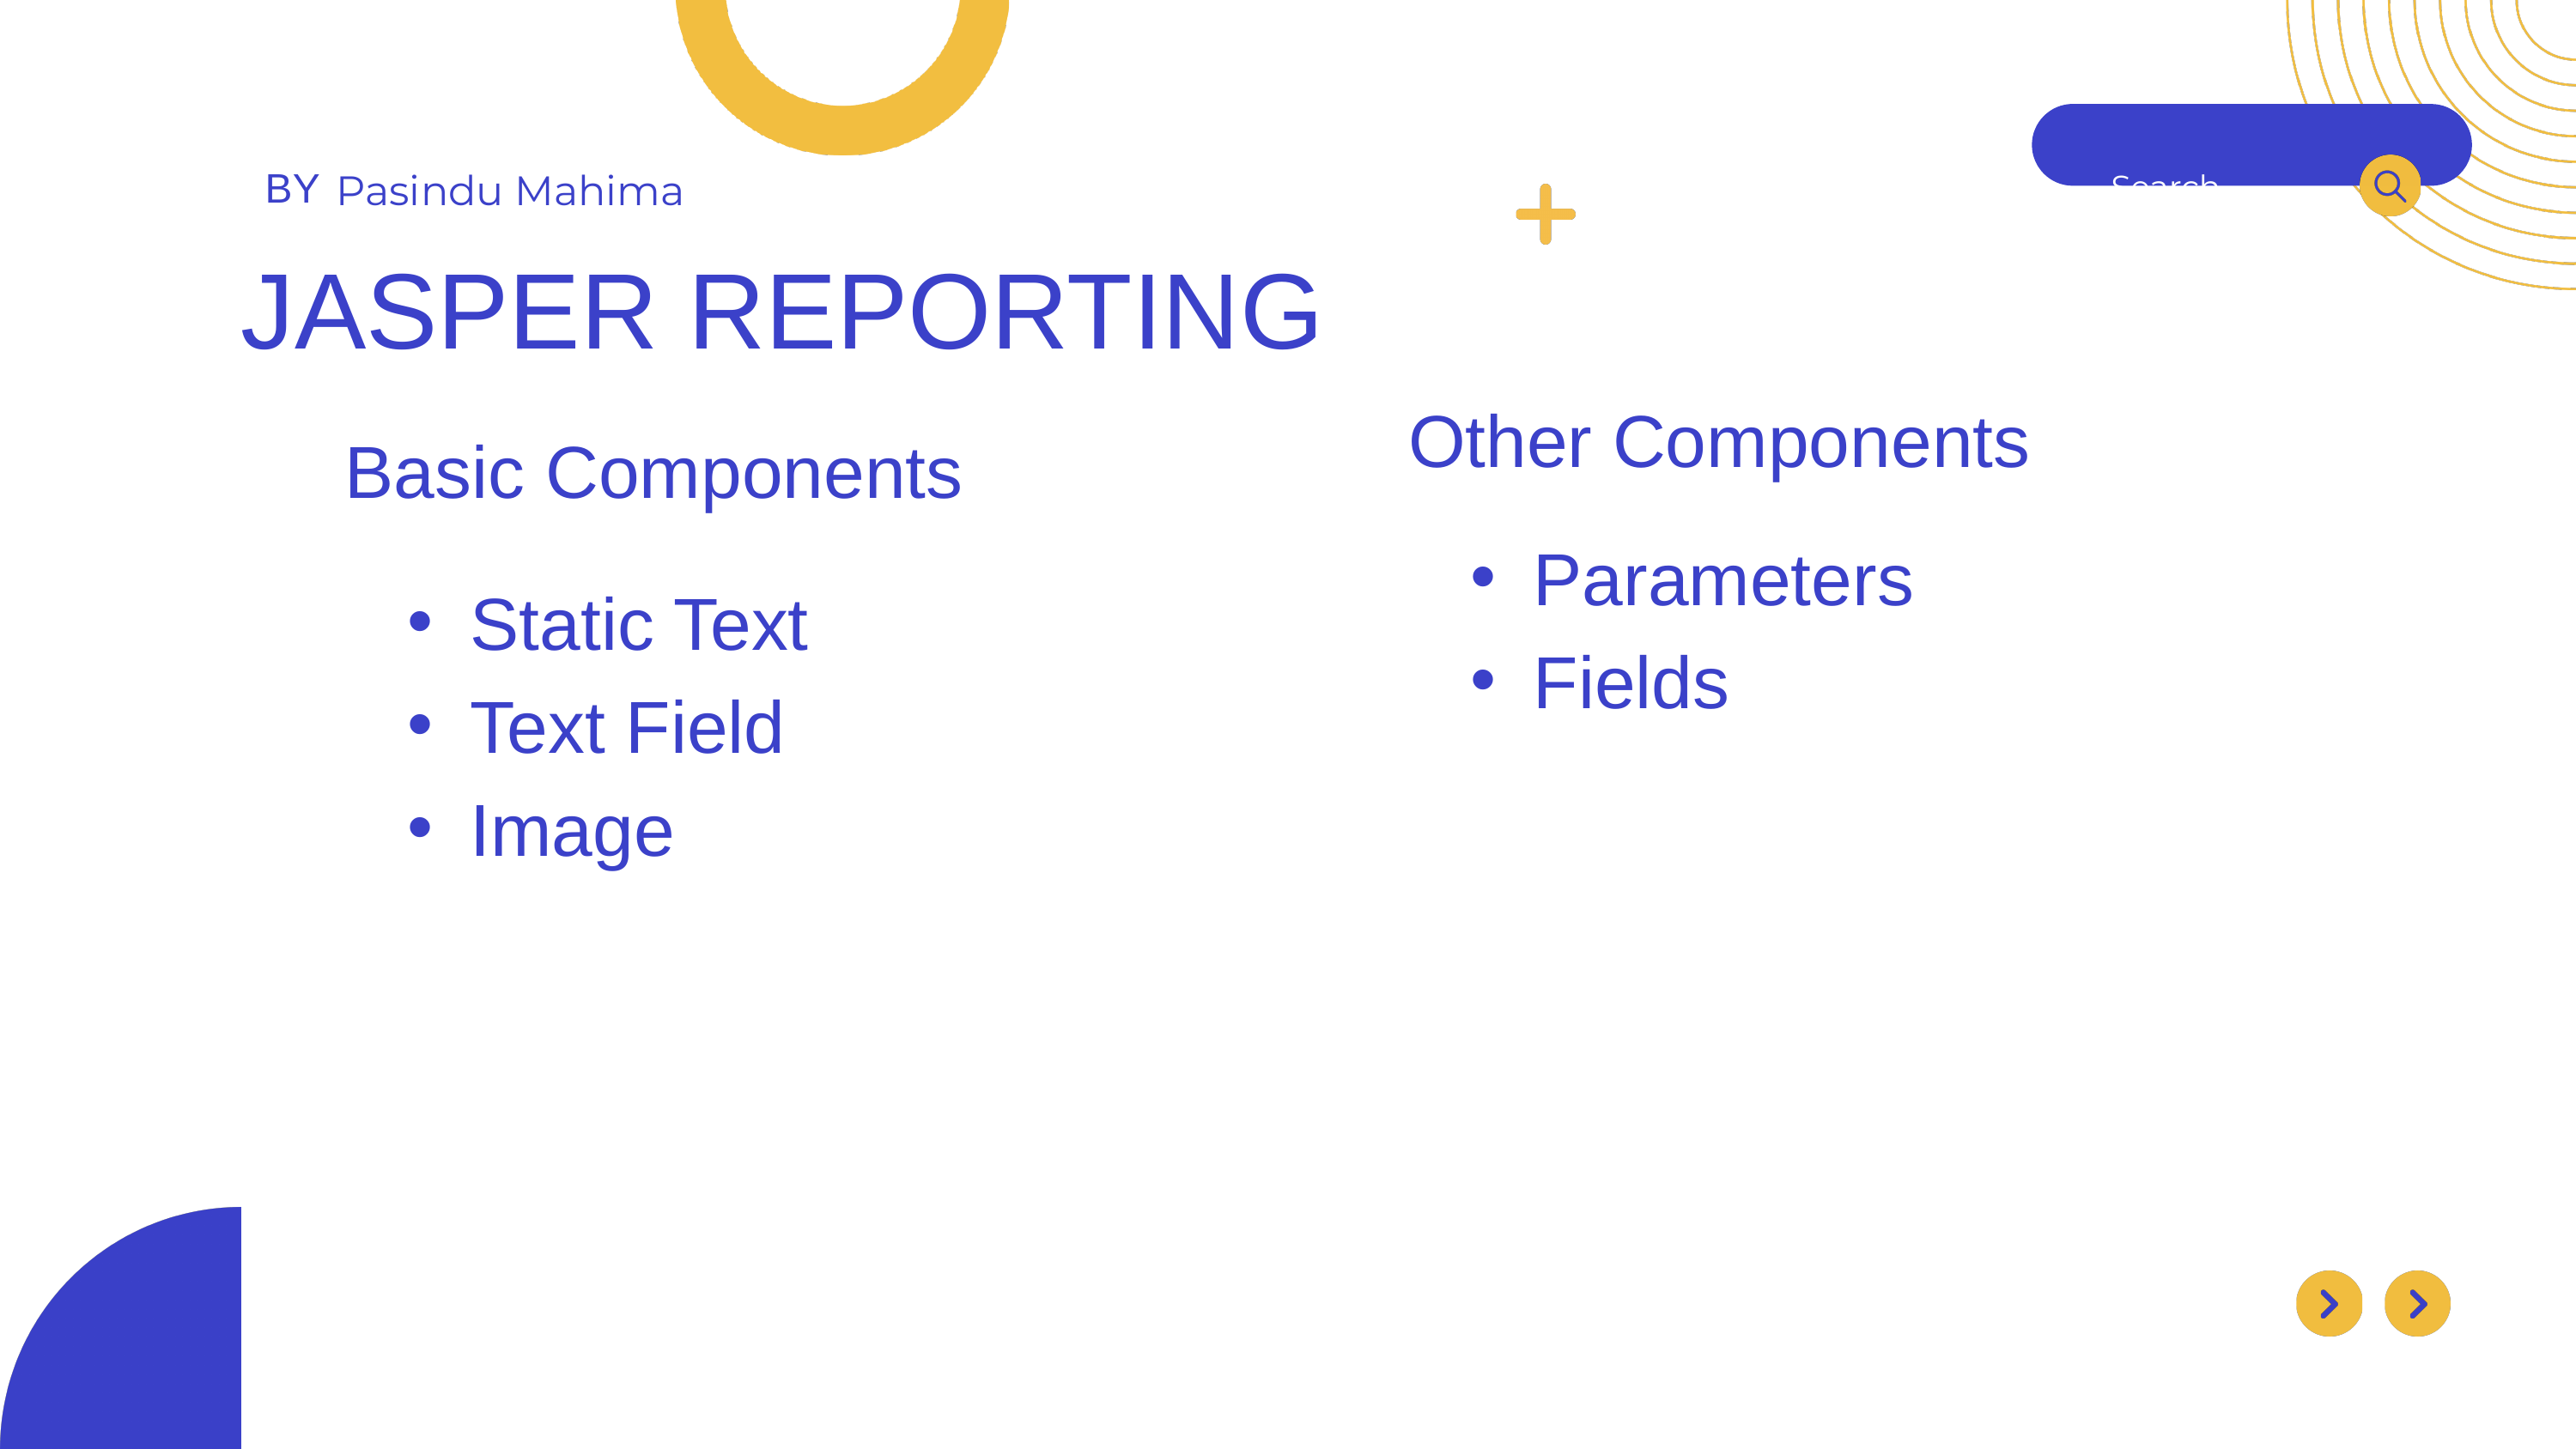

BY

Pasindu Mahima
Search . . .

JASPER REPORTING
Other Components

Basic Components

Parameters
Fields

Static Text
Text Field
Image